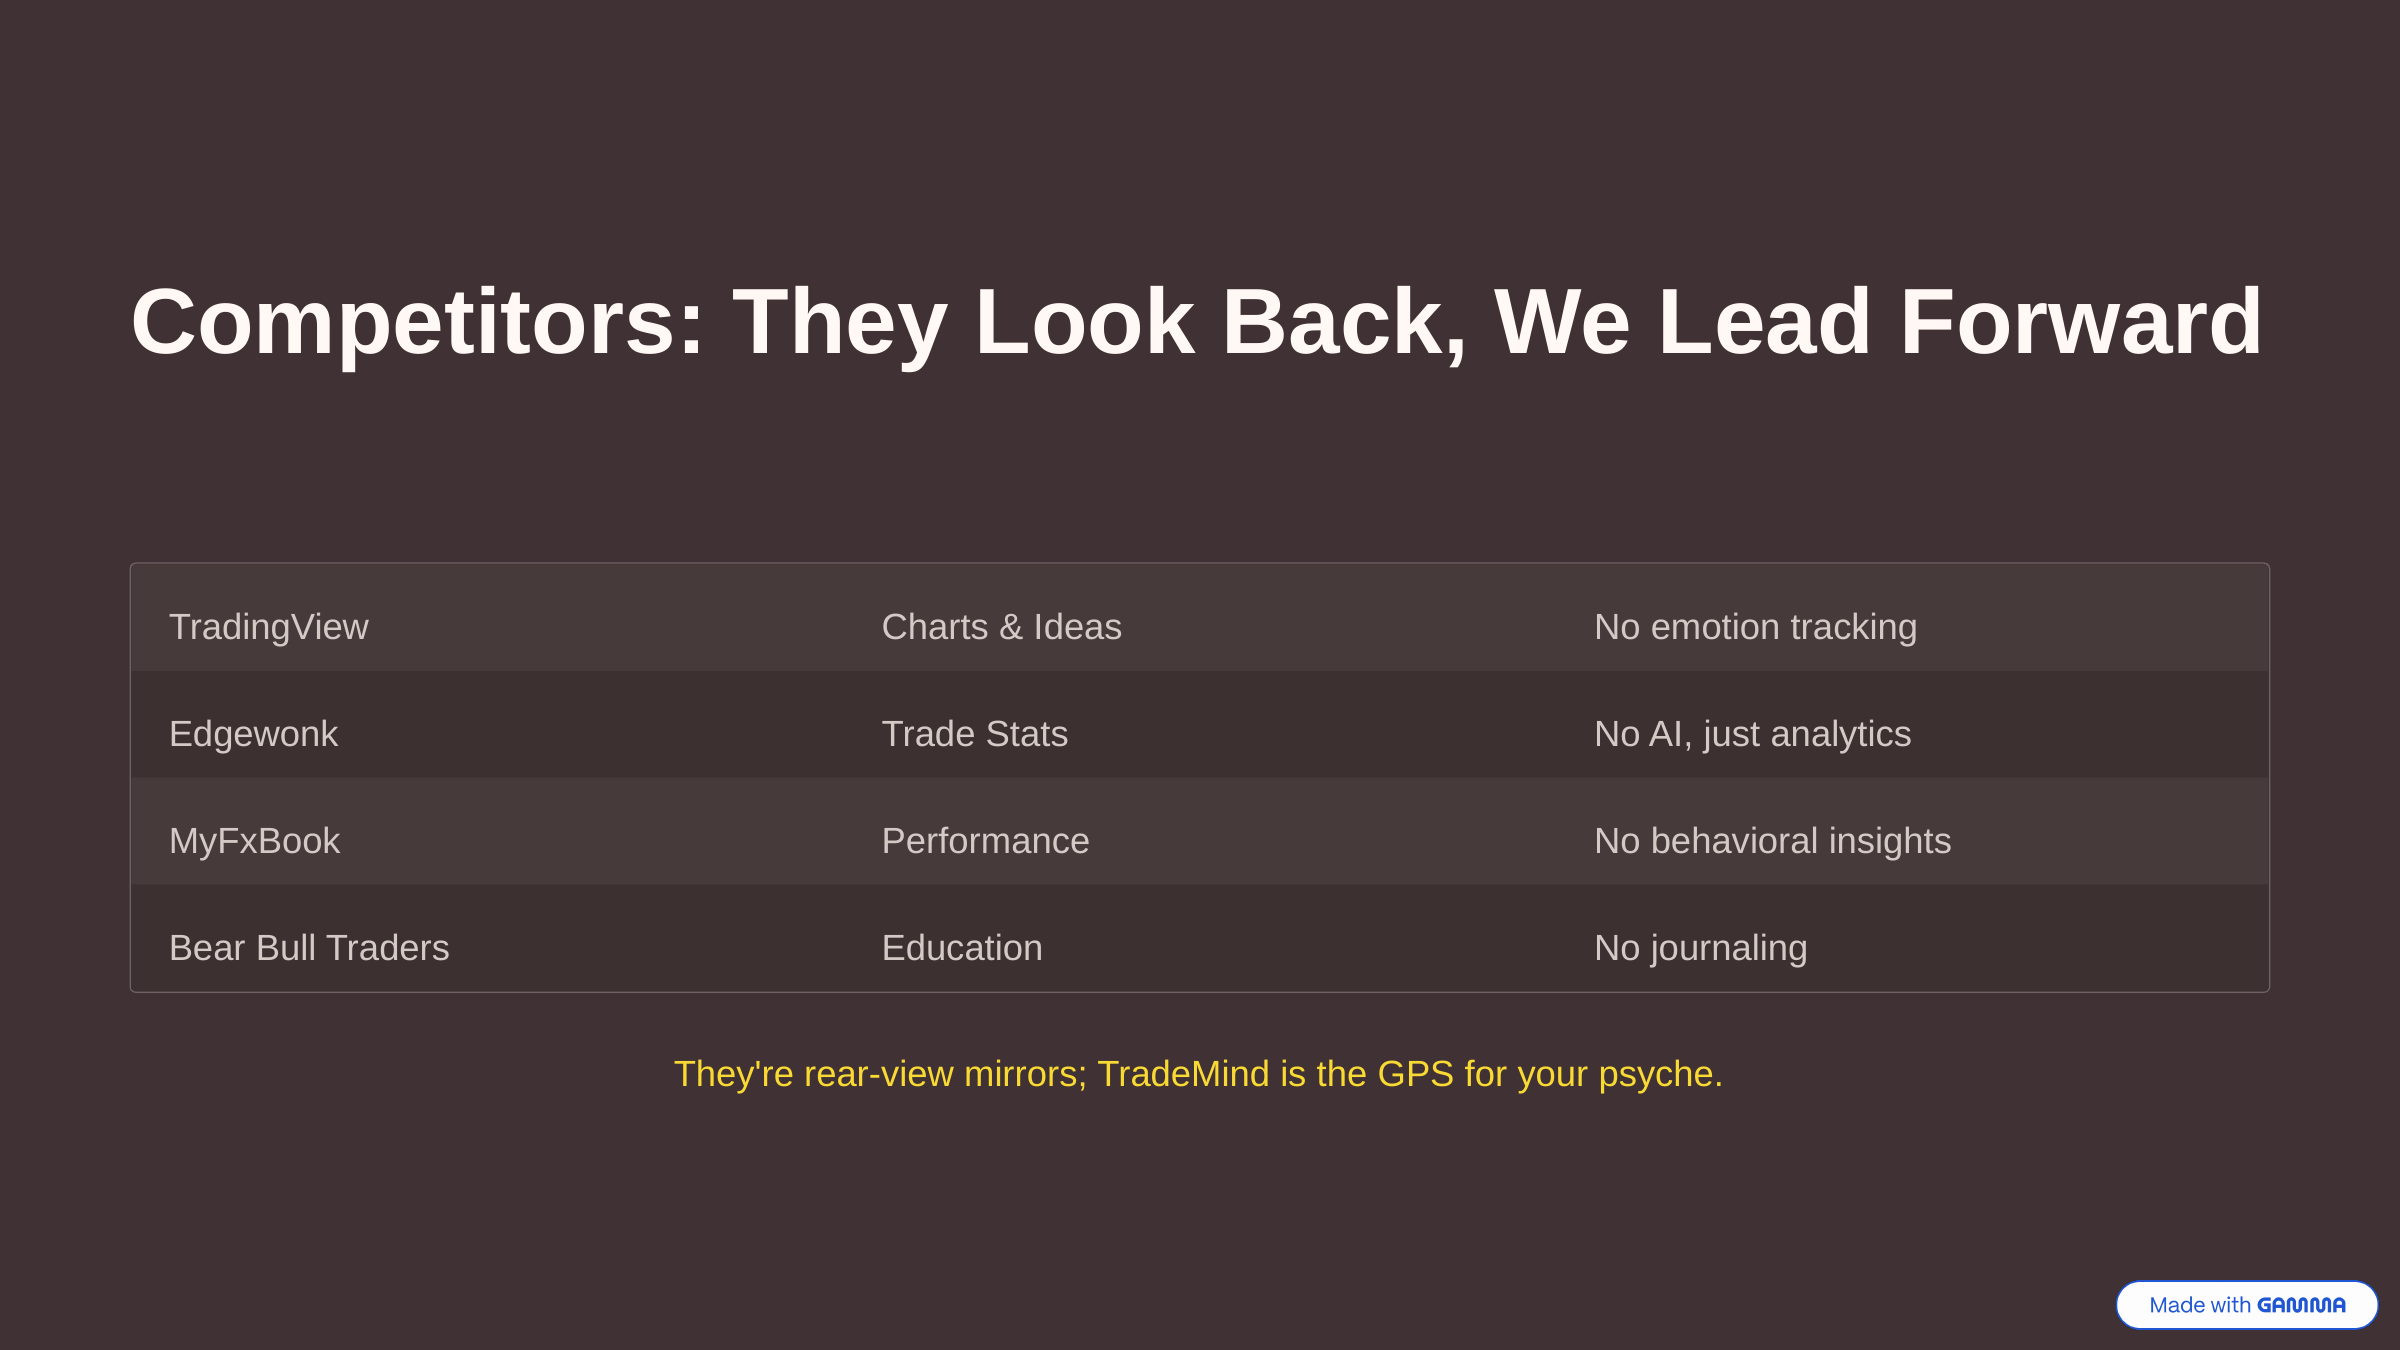

Competitors: They Look Back, We Lead Forward

TradingView
Charts & Ideas
No emotion tracking

Edgewonk
Trade Stats
No AI, just analytics

MyFxBook
Performance
No behavioral insights

Bear Bull Traders
Education
No journaling
They're rear-view mirrors; TradeMind is the GPS for your psyche.